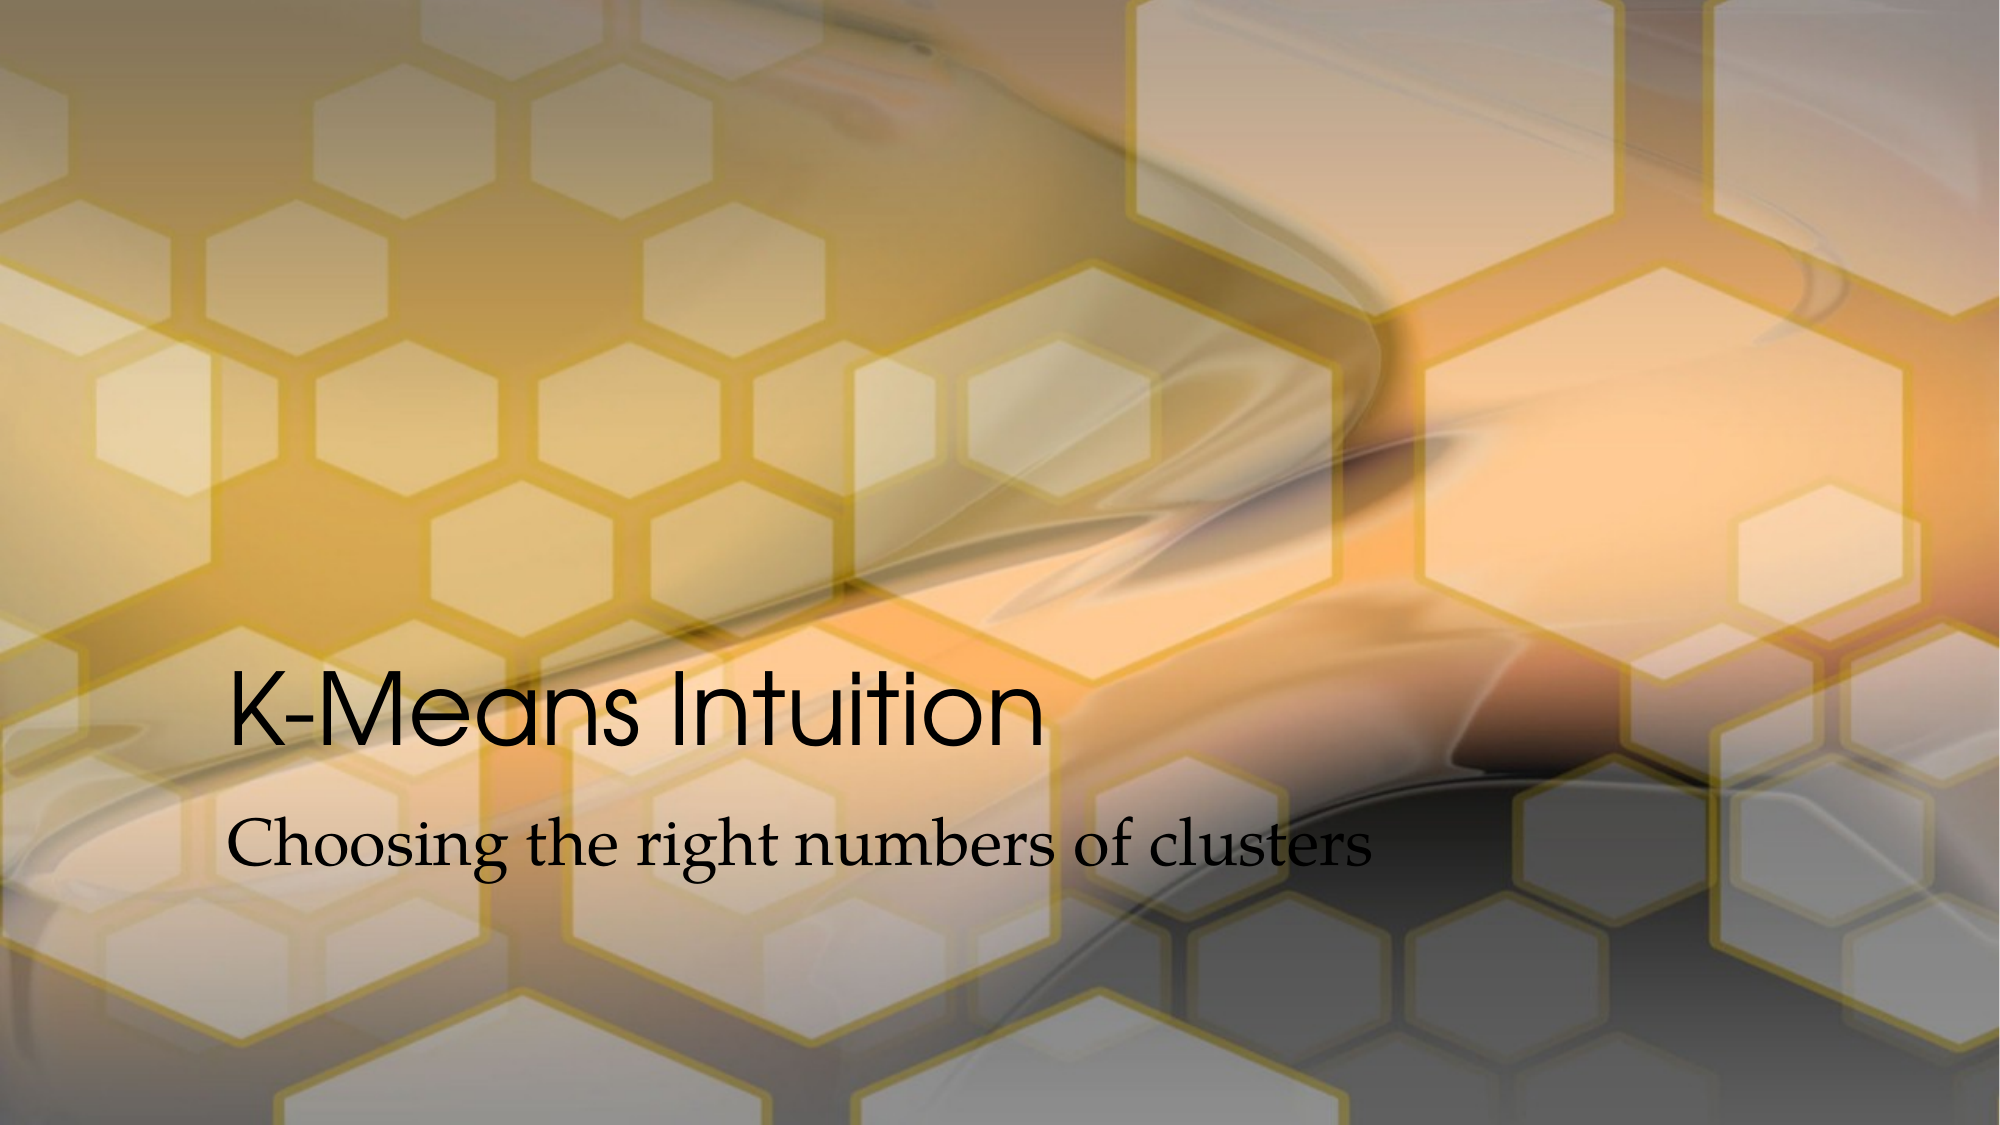

# K-Means Intuition
Choosing the right numbers of clusters